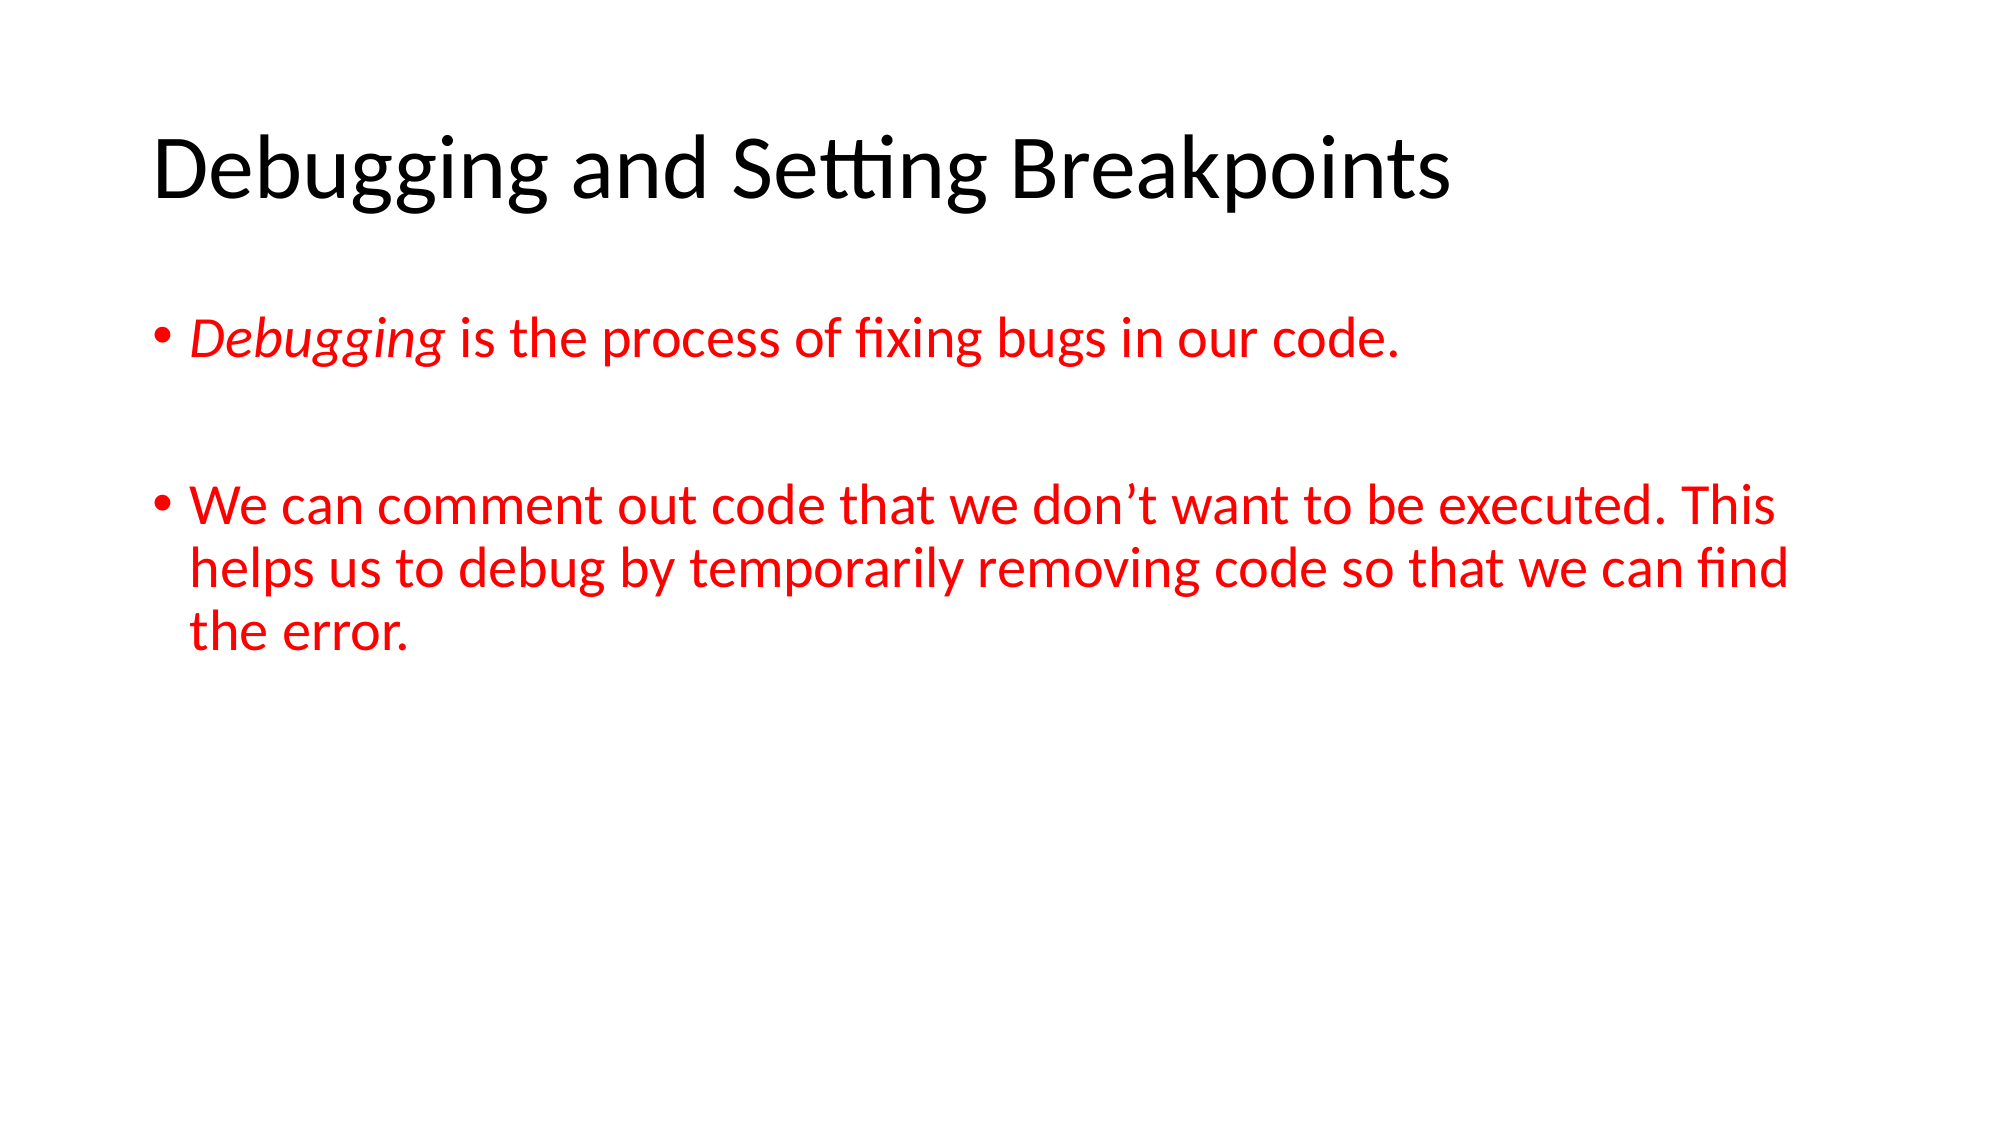

# Debugging and Setting Breakpoints
Debugging is the process of fixing bugs in our code.

We can comment out code that we don’t want to be executed. This helps us to debug by temporarily removing code so that we can find the error.